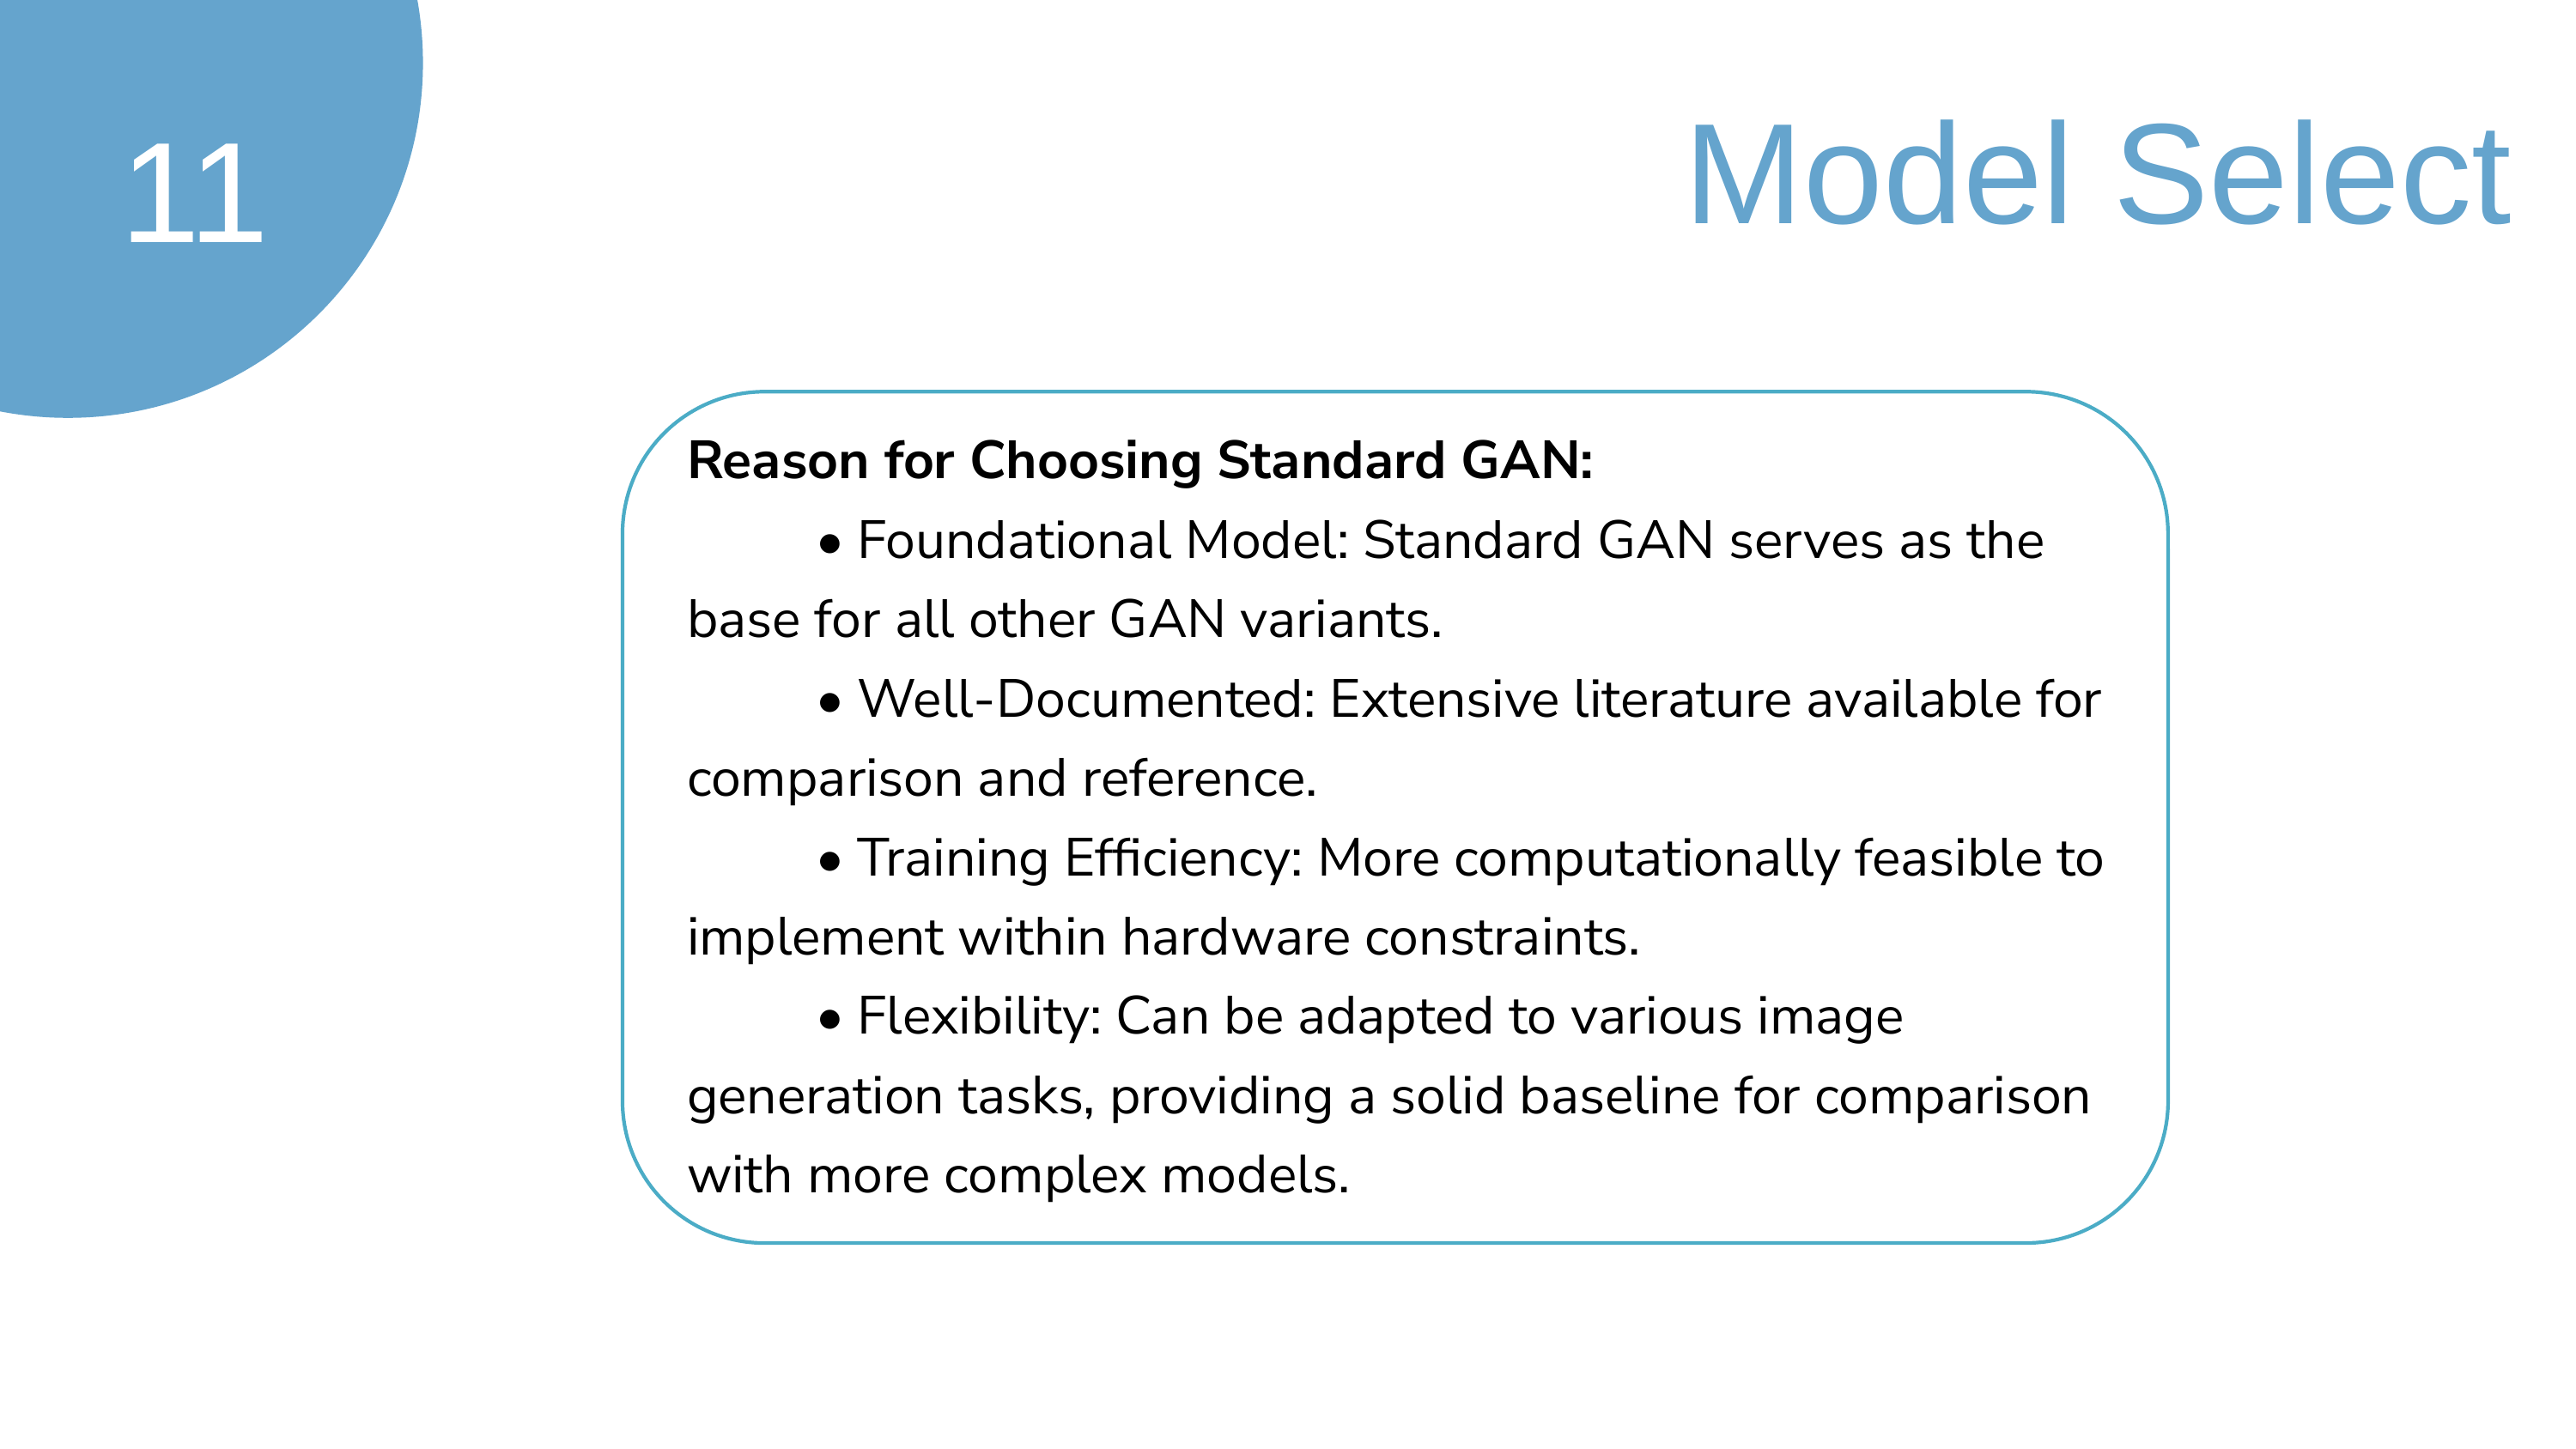

Model Select

11

Reason for Choosing Standard GAN:
	• Foundational Model: Standard GAN serves as the base for all other GAN variants.
	• Well-Documented: Extensive literature available for comparison and reference.
	• Training Efficiency: More computationally feasible to implement within hardware constraints.
	• Flexibility: Can be adapted to various image generation tasks, providing a solid baseline for comparison with more complex models.